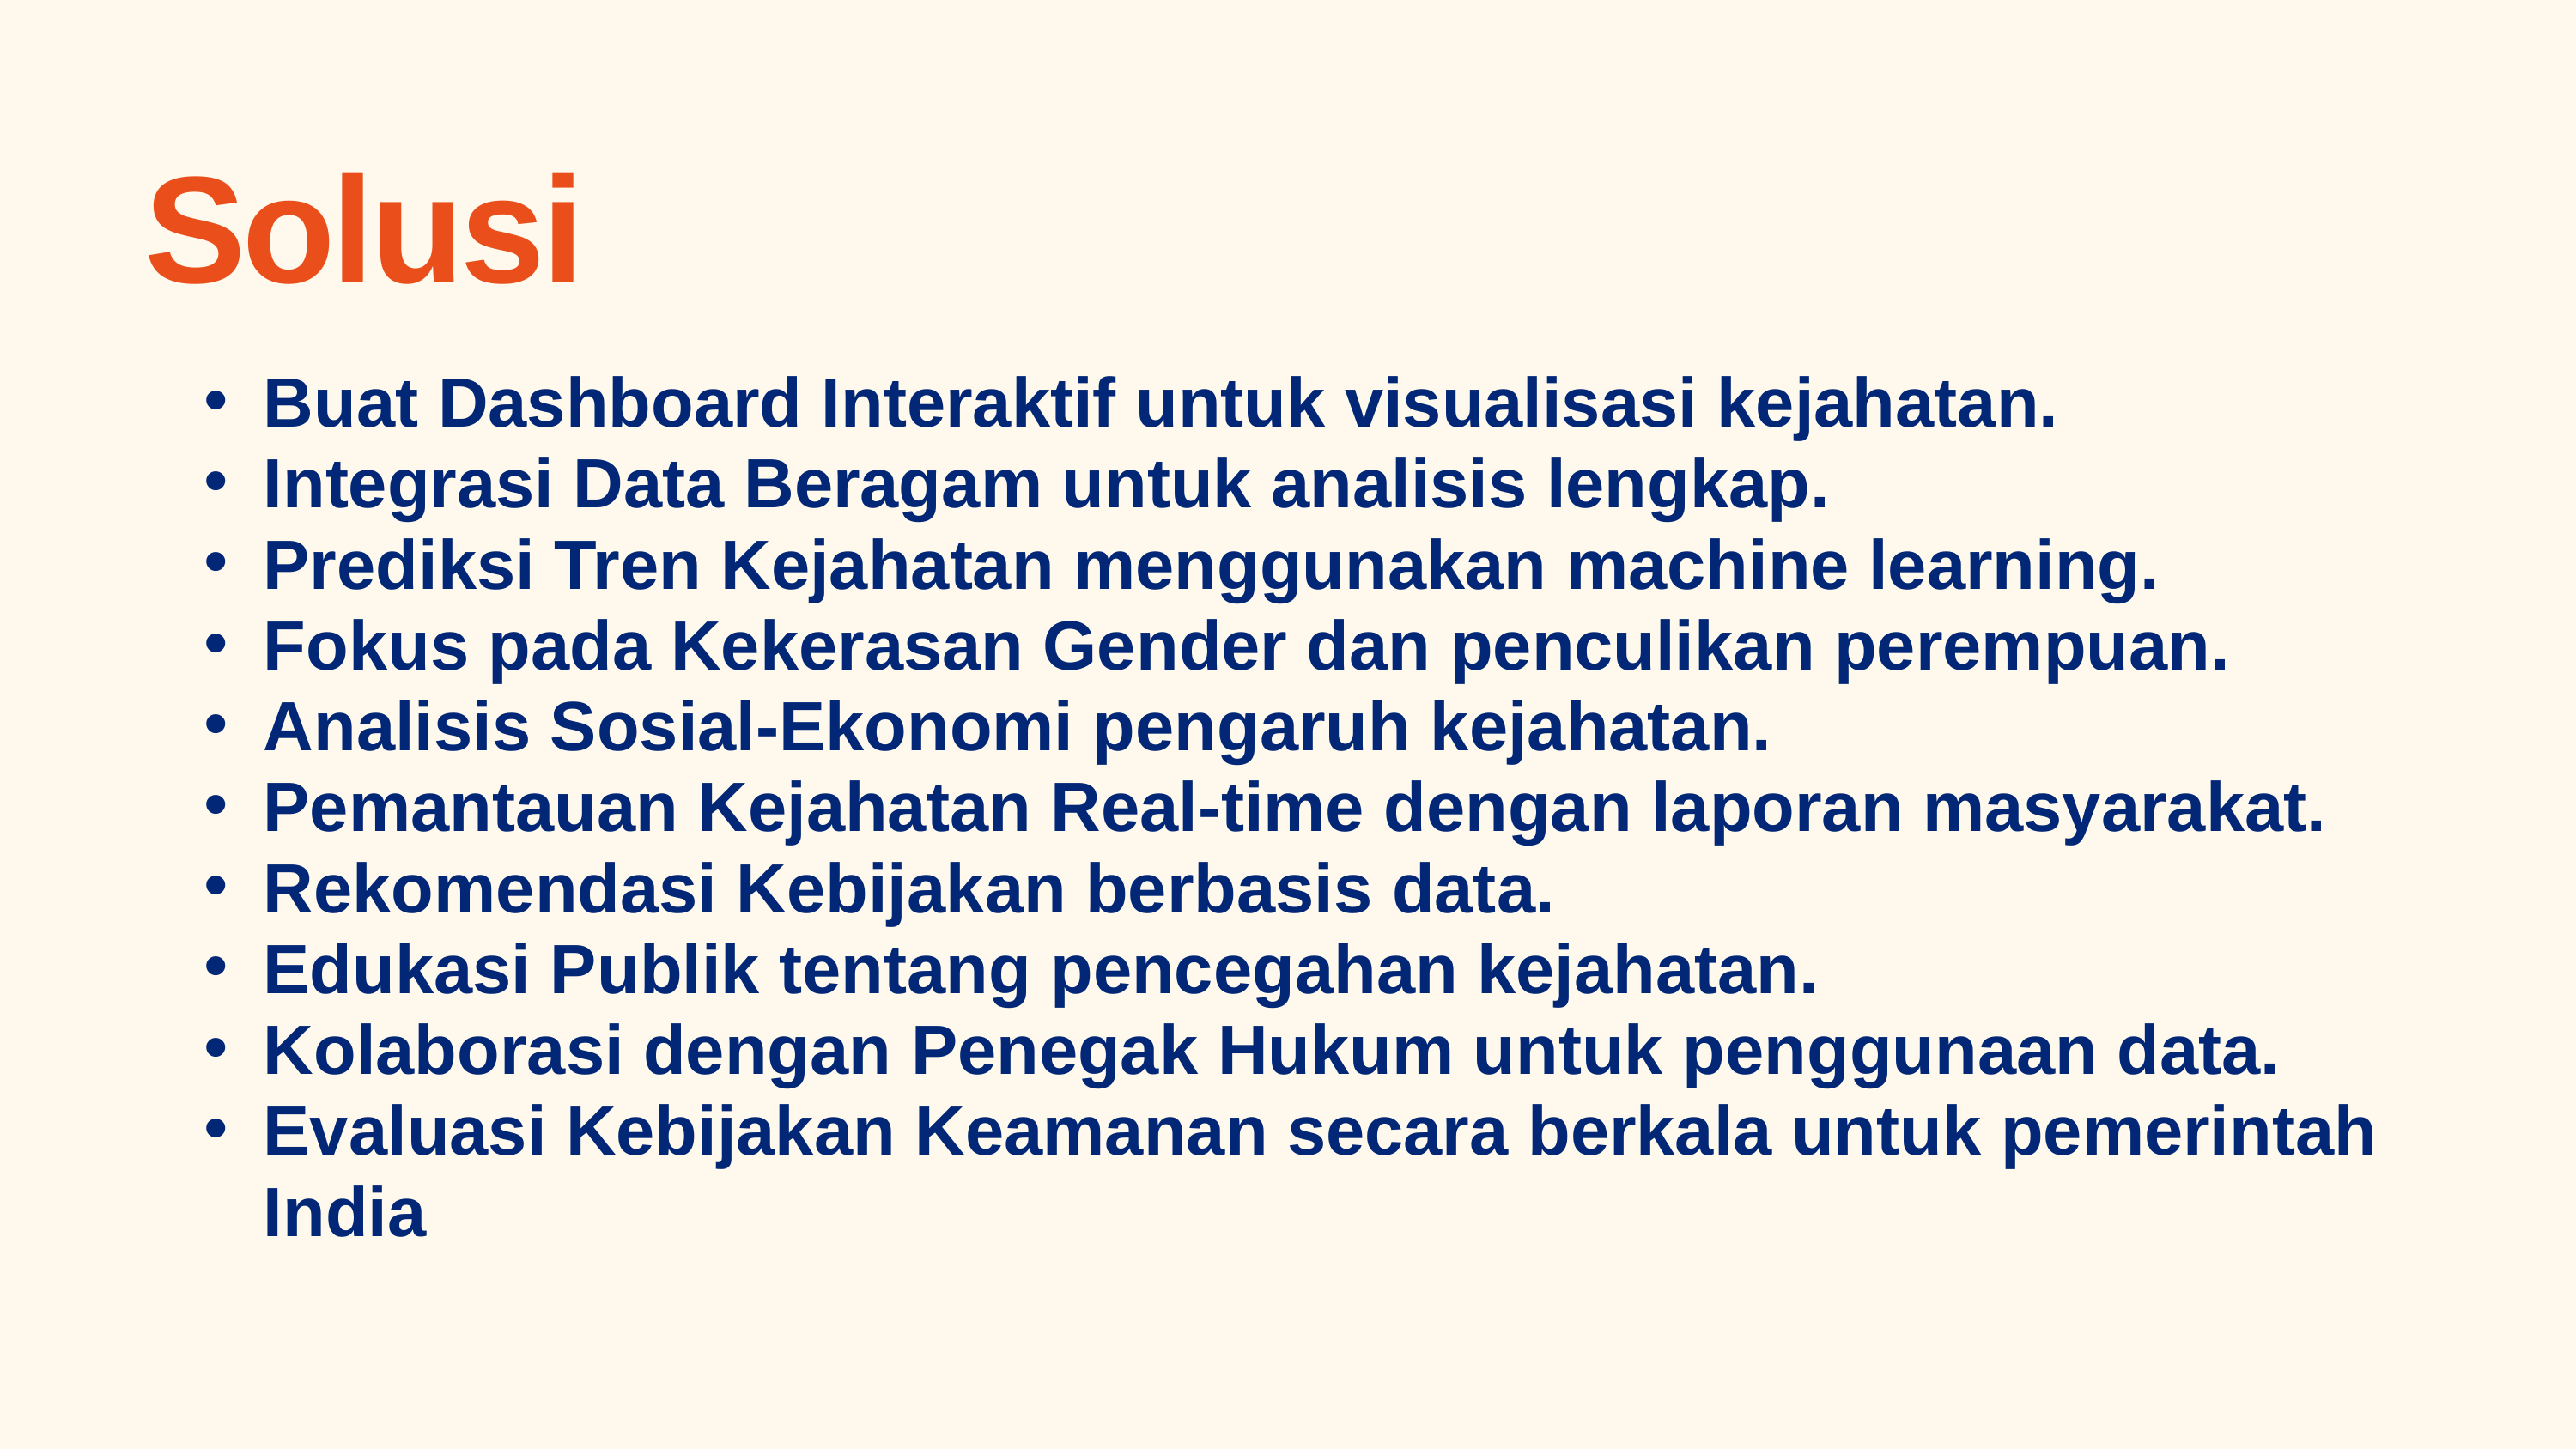

Solusi
Buat Dashboard Interaktif untuk visualisasi kejahatan.
Integrasi Data Beragam untuk analisis lengkap.
Prediksi Tren Kejahatan menggunakan machine learning.
Fokus pada Kekerasan Gender dan penculikan perempuan.
Analisis Sosial-Ekonomi pengaruh kejahatan.
Pemantauan Kejahatan Real-time dengan laporan masyarakat.
Rekomendasi Kebijakan berbasis data.
Edukasi Publik tentang pencegahan kejahatan.
Kolaborasi dengan Penegak Hukum untuk penggunaan data.
Evaluasi Kebijakan Keamanan secara berkala untuk pemerintah India